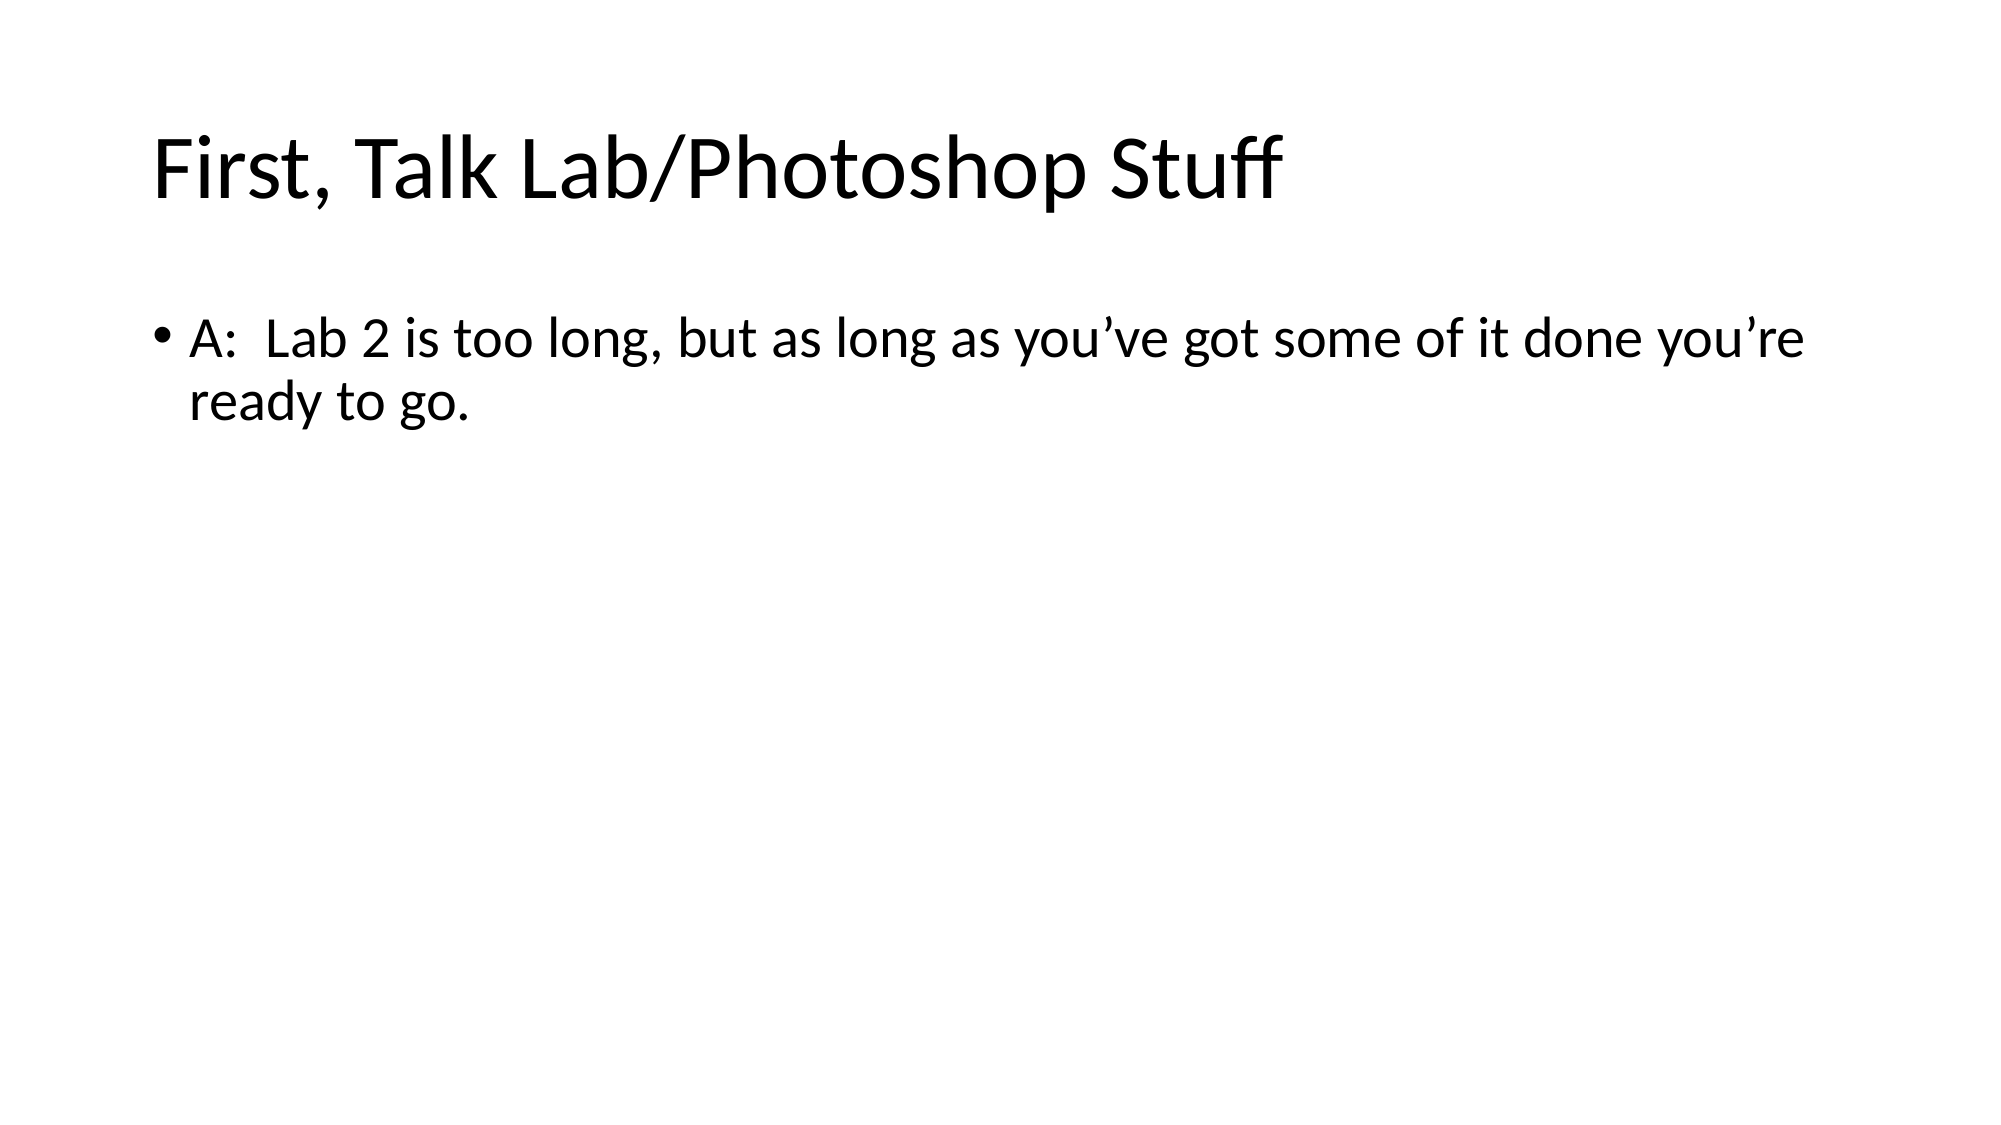

# First, Talk Lab/Photoshop Stuff
A:  Lab 2 is too long, but as long as you’ve got some of it done you’re ready to go.